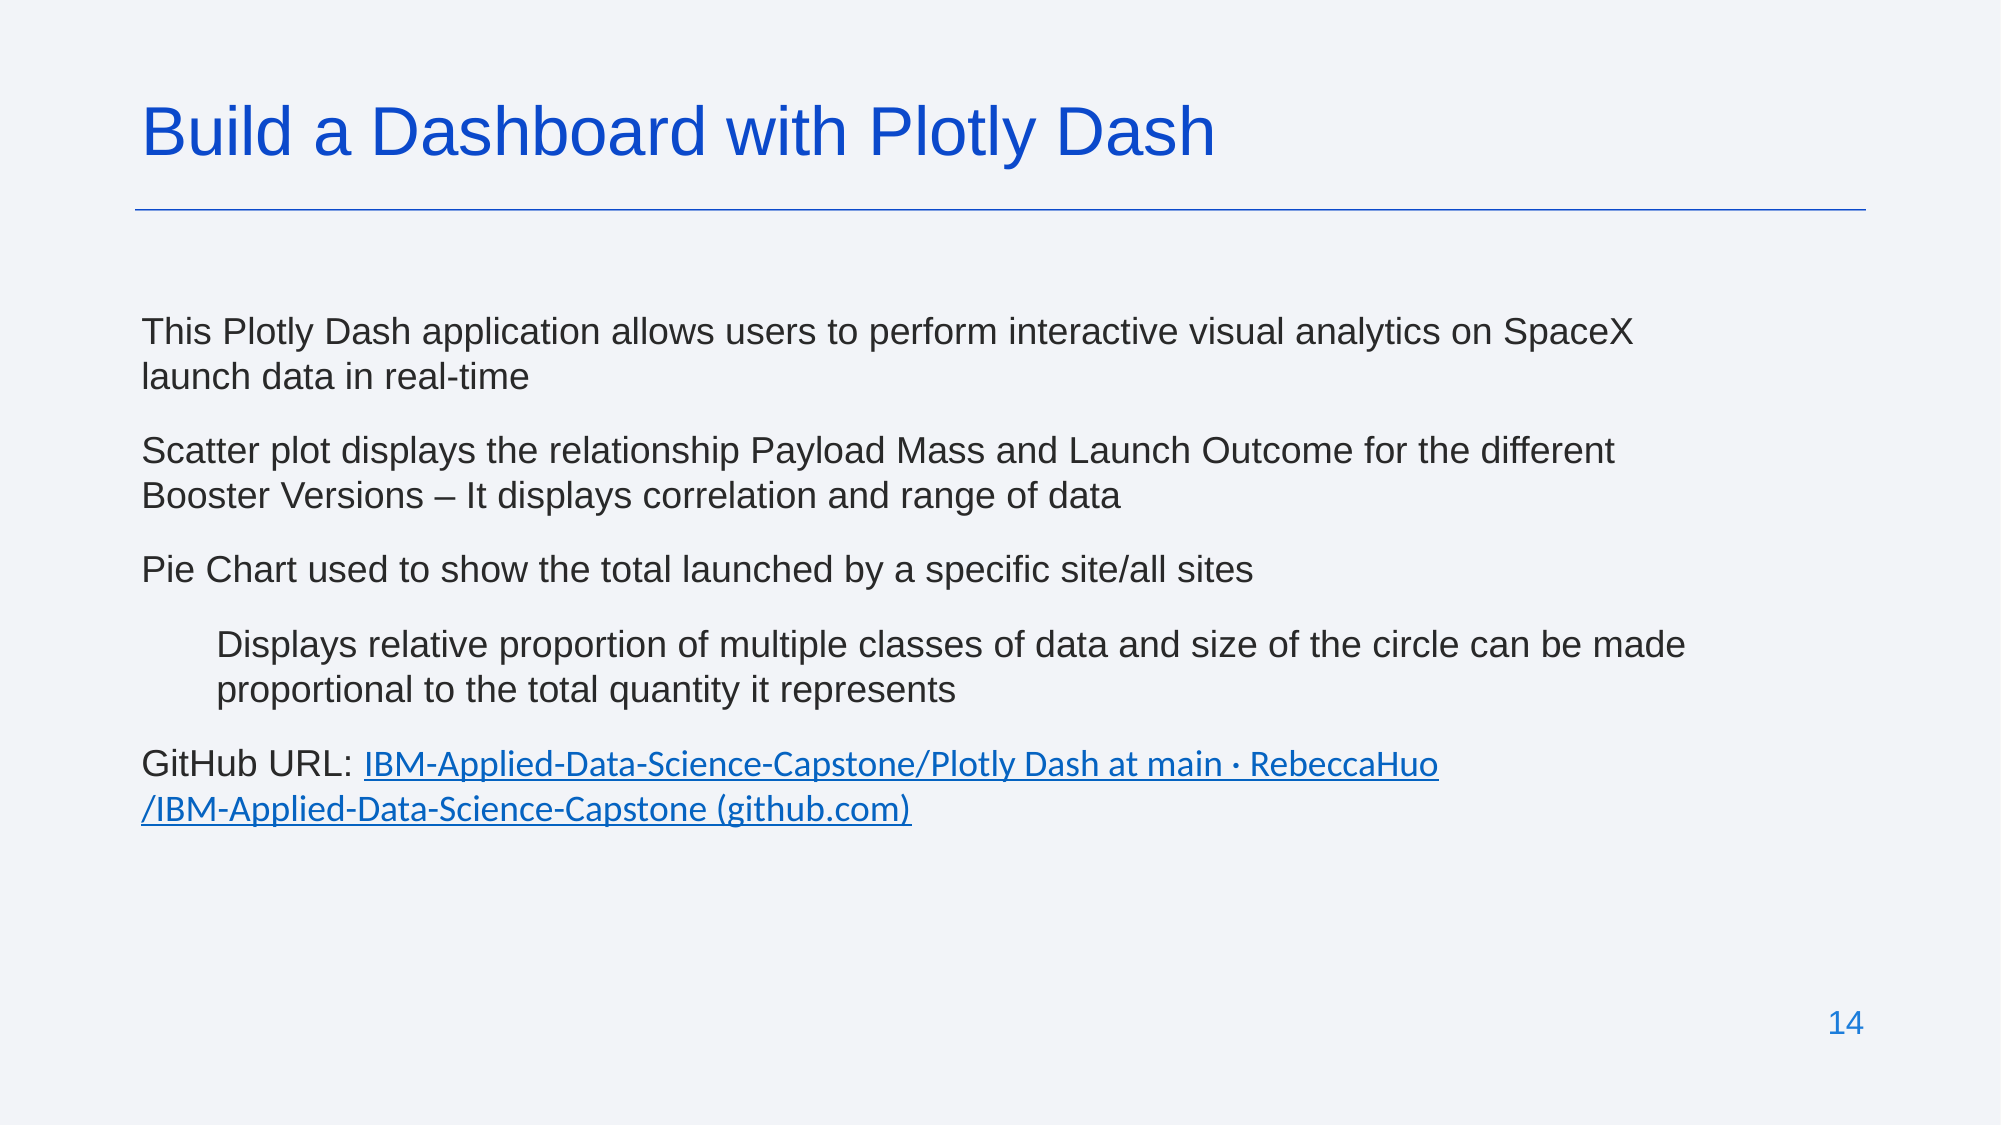

Build a Dashboard with Plotly Dash
This Plotly Dash application allows users to perform interactive visual analytics on SpaceX launch data in real-time
Scatter plot displays the relationship Payload Mass and Launch Outcome for the different Booster Versions – It displays correlation and range of data
Pie Chart used to show the total launched by a specific site/all sites
Displays relative proportion of multiple classes of data and size of the circle can be made proportional to the total quantity it represents
GitHub URL: IBM-Applied-Data-Science-Capstone/Plotly Dash at main · RebeccaHuo/IBM-Applied-Data-Science-Capstone (github.com)
14